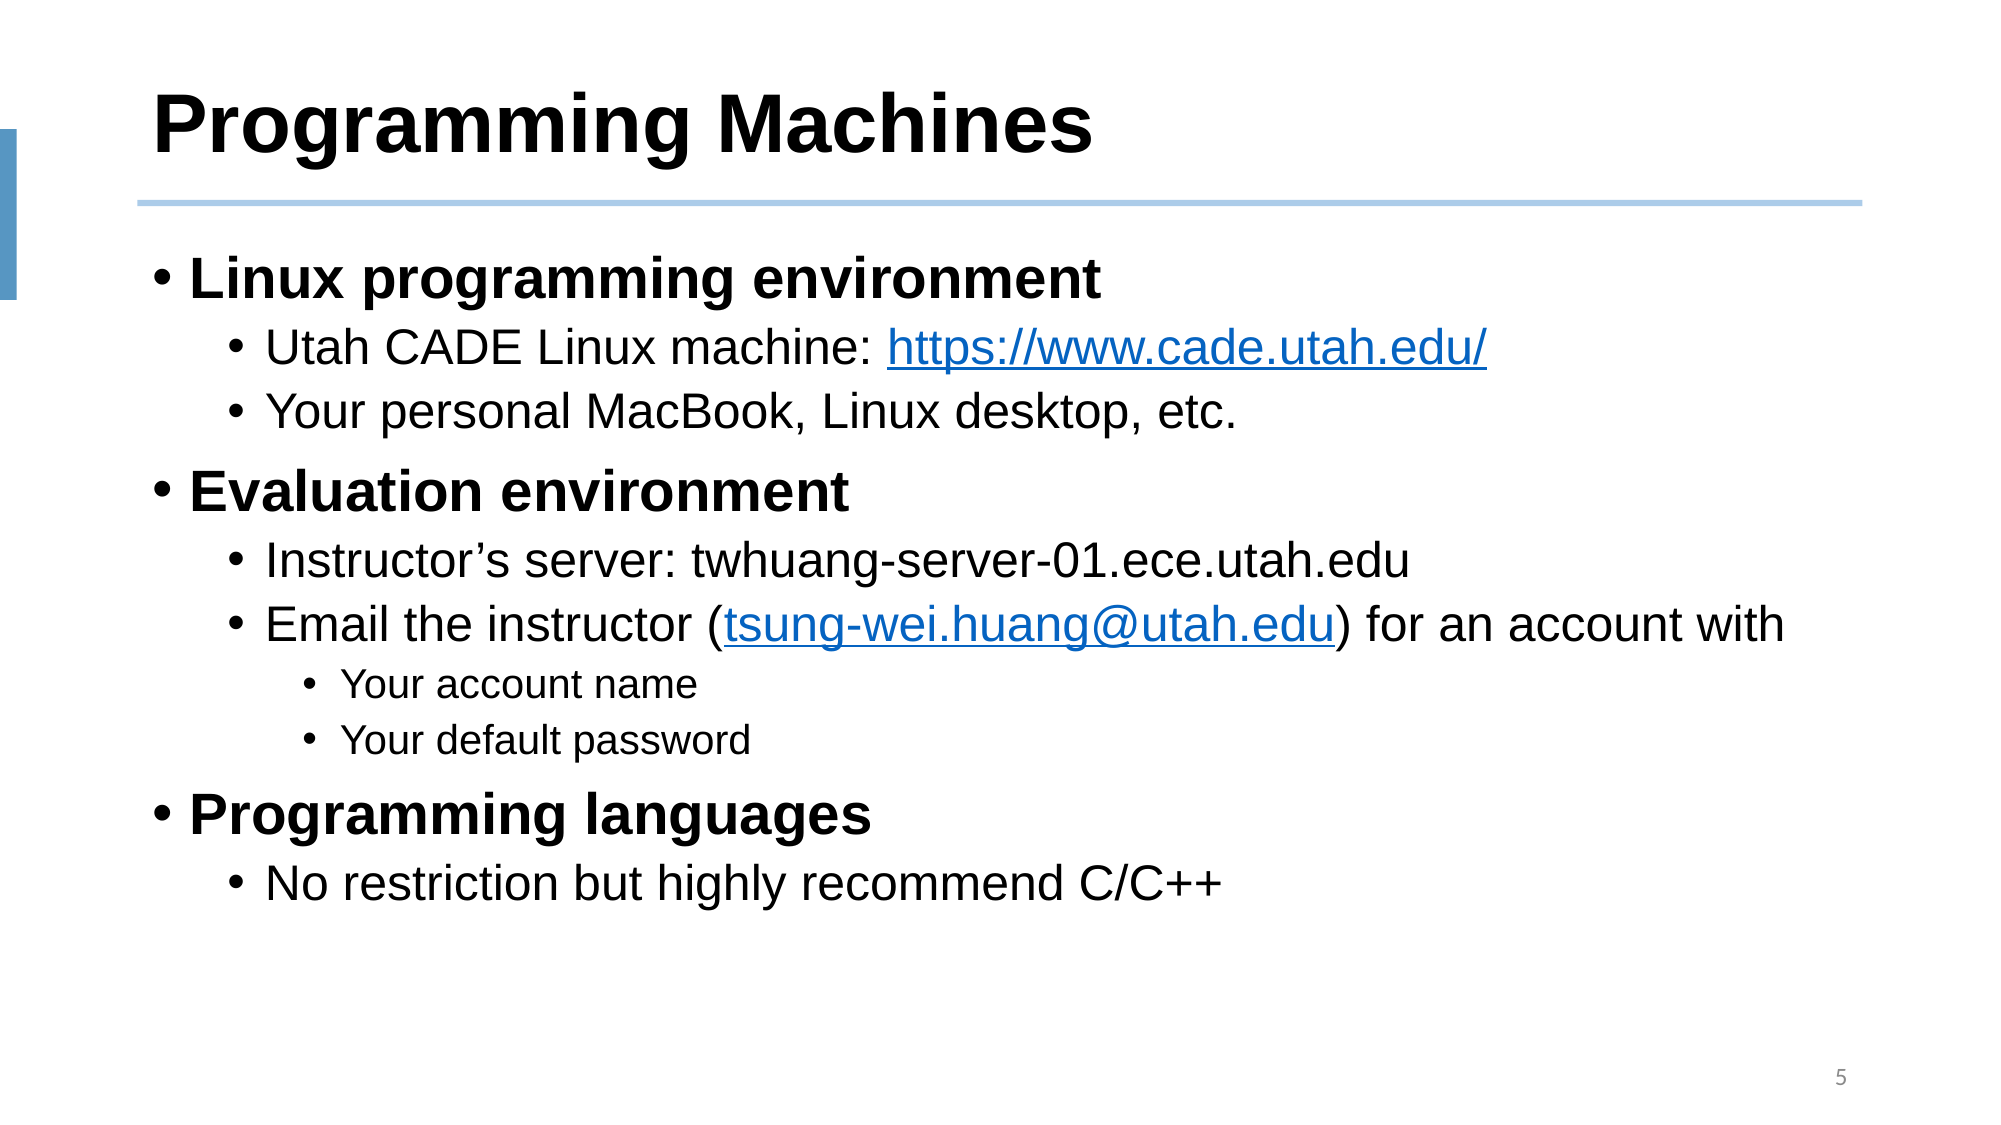

# Programming Machines
Linux programming environment
Utah CADE Linux machine: https://www.cade.utah.edu/
Your personal MacBook, Linux desktop, etc.
Evaluation environment
Instructor’s server: twhuang-server-01.ece.utah.edu
Email the instructor (tsung-wei.huang@utah.edu) for an account with
Your account name
Your default password
Programming languages
No restriction but highly recommend C/C++
5